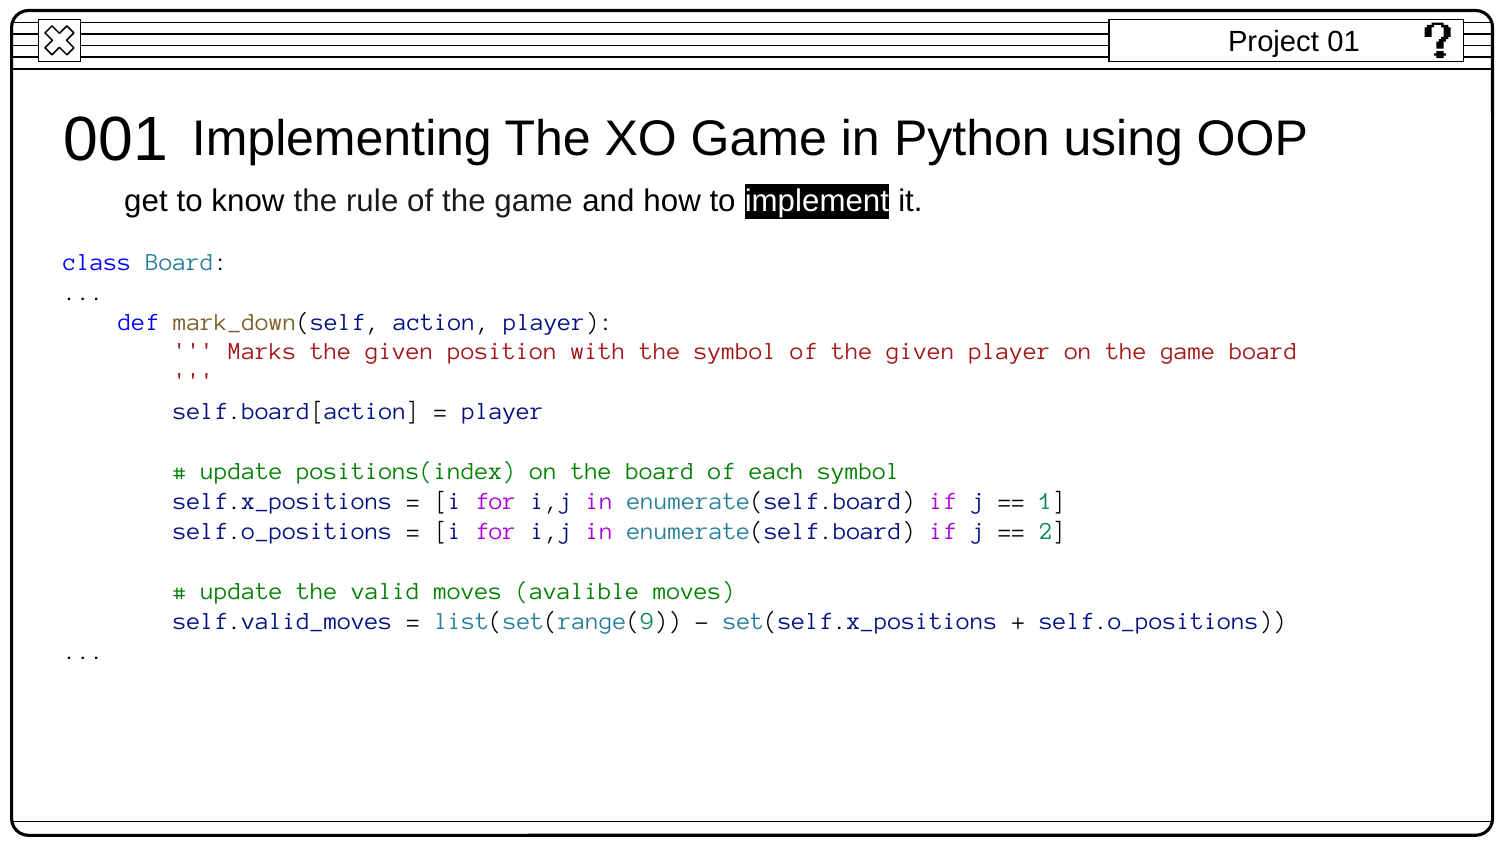

Project 01
001
Implementing The XO Game in Python using OOP
get to know the rule of the game and how to implement it.
class Board:
...
    def mark_down(self, action, player):
        ''' Marks the given position with the symbol of the given player on the game board
        '''
        self.board[action] = player

        # update positions(index) on the board of each symbol
        self.x_positions = [i for i,j in enumerate(self.board) if j == 1]
        self.o_positions = [i for i,j in enumerate(self.board) if j == 2]

        # update the valid moves (avalible moves)
        self.valid_moves = list(set(range(9)) - set(self.x_positions + self.o_positions))
...